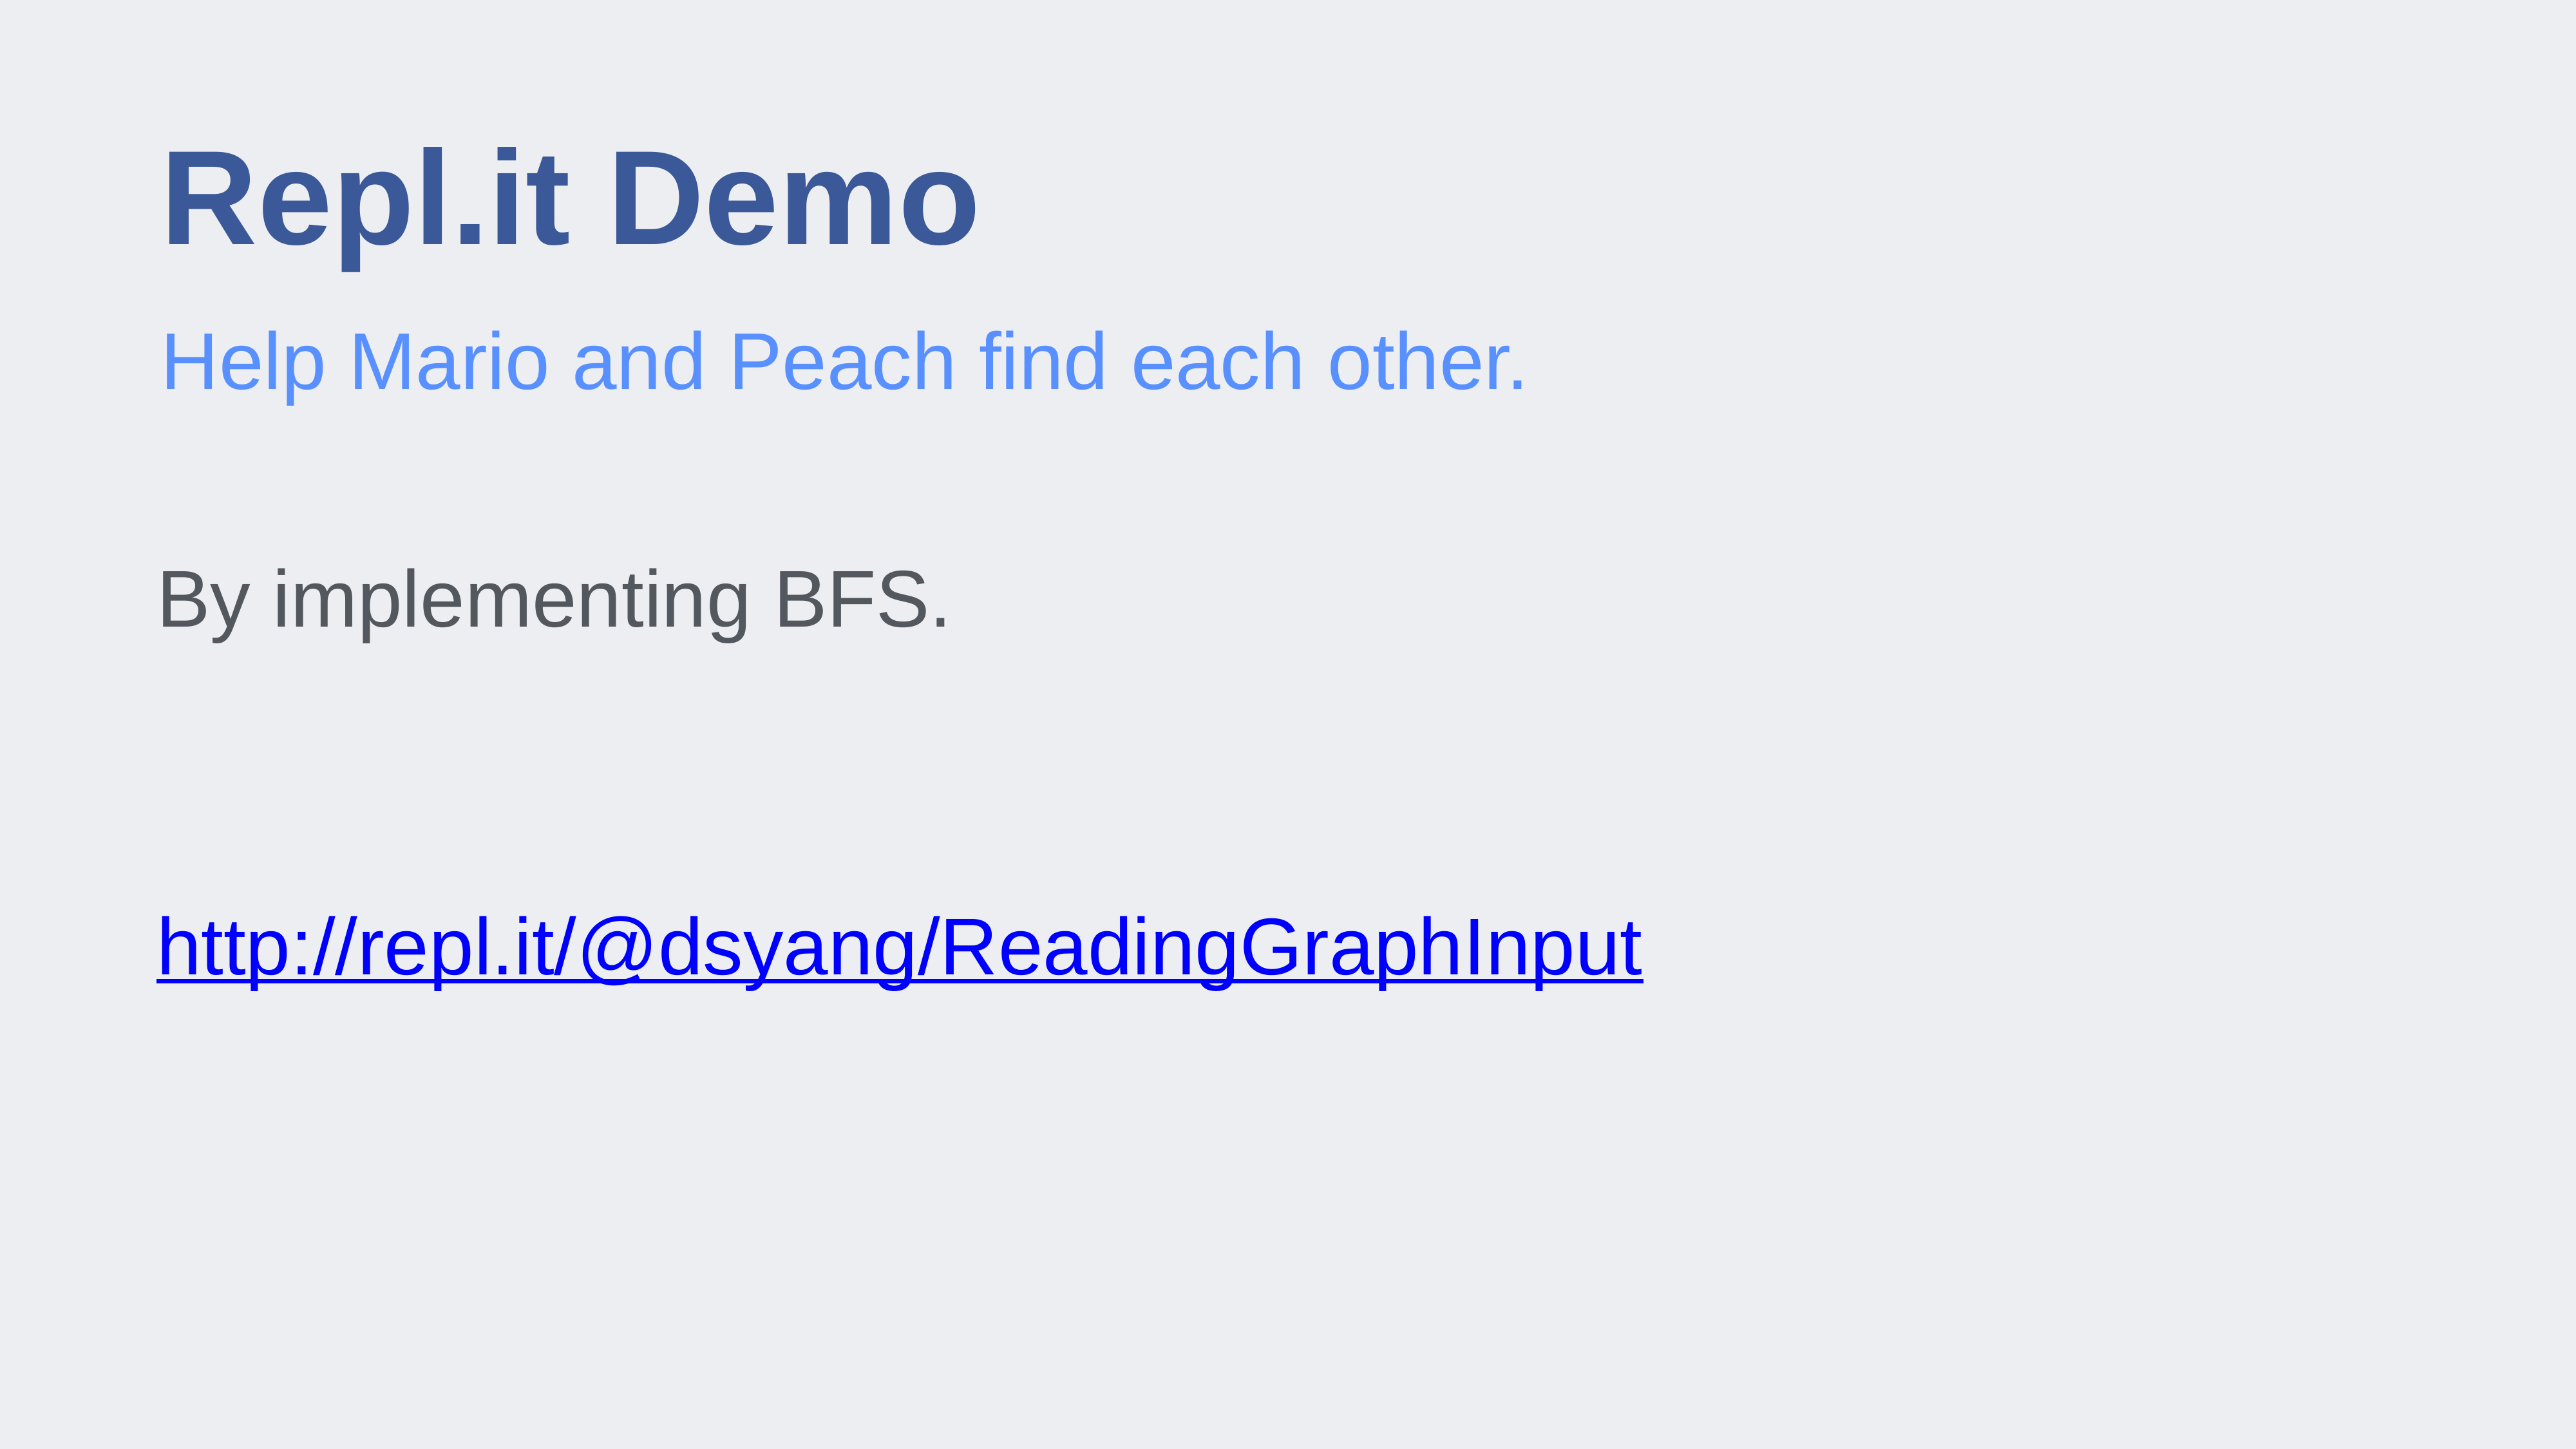

# Repl.it Demo
Help Mario and Peach find each other.

By implementing BFS.

http://repl.it/@dsyang/ReadingGraphInput